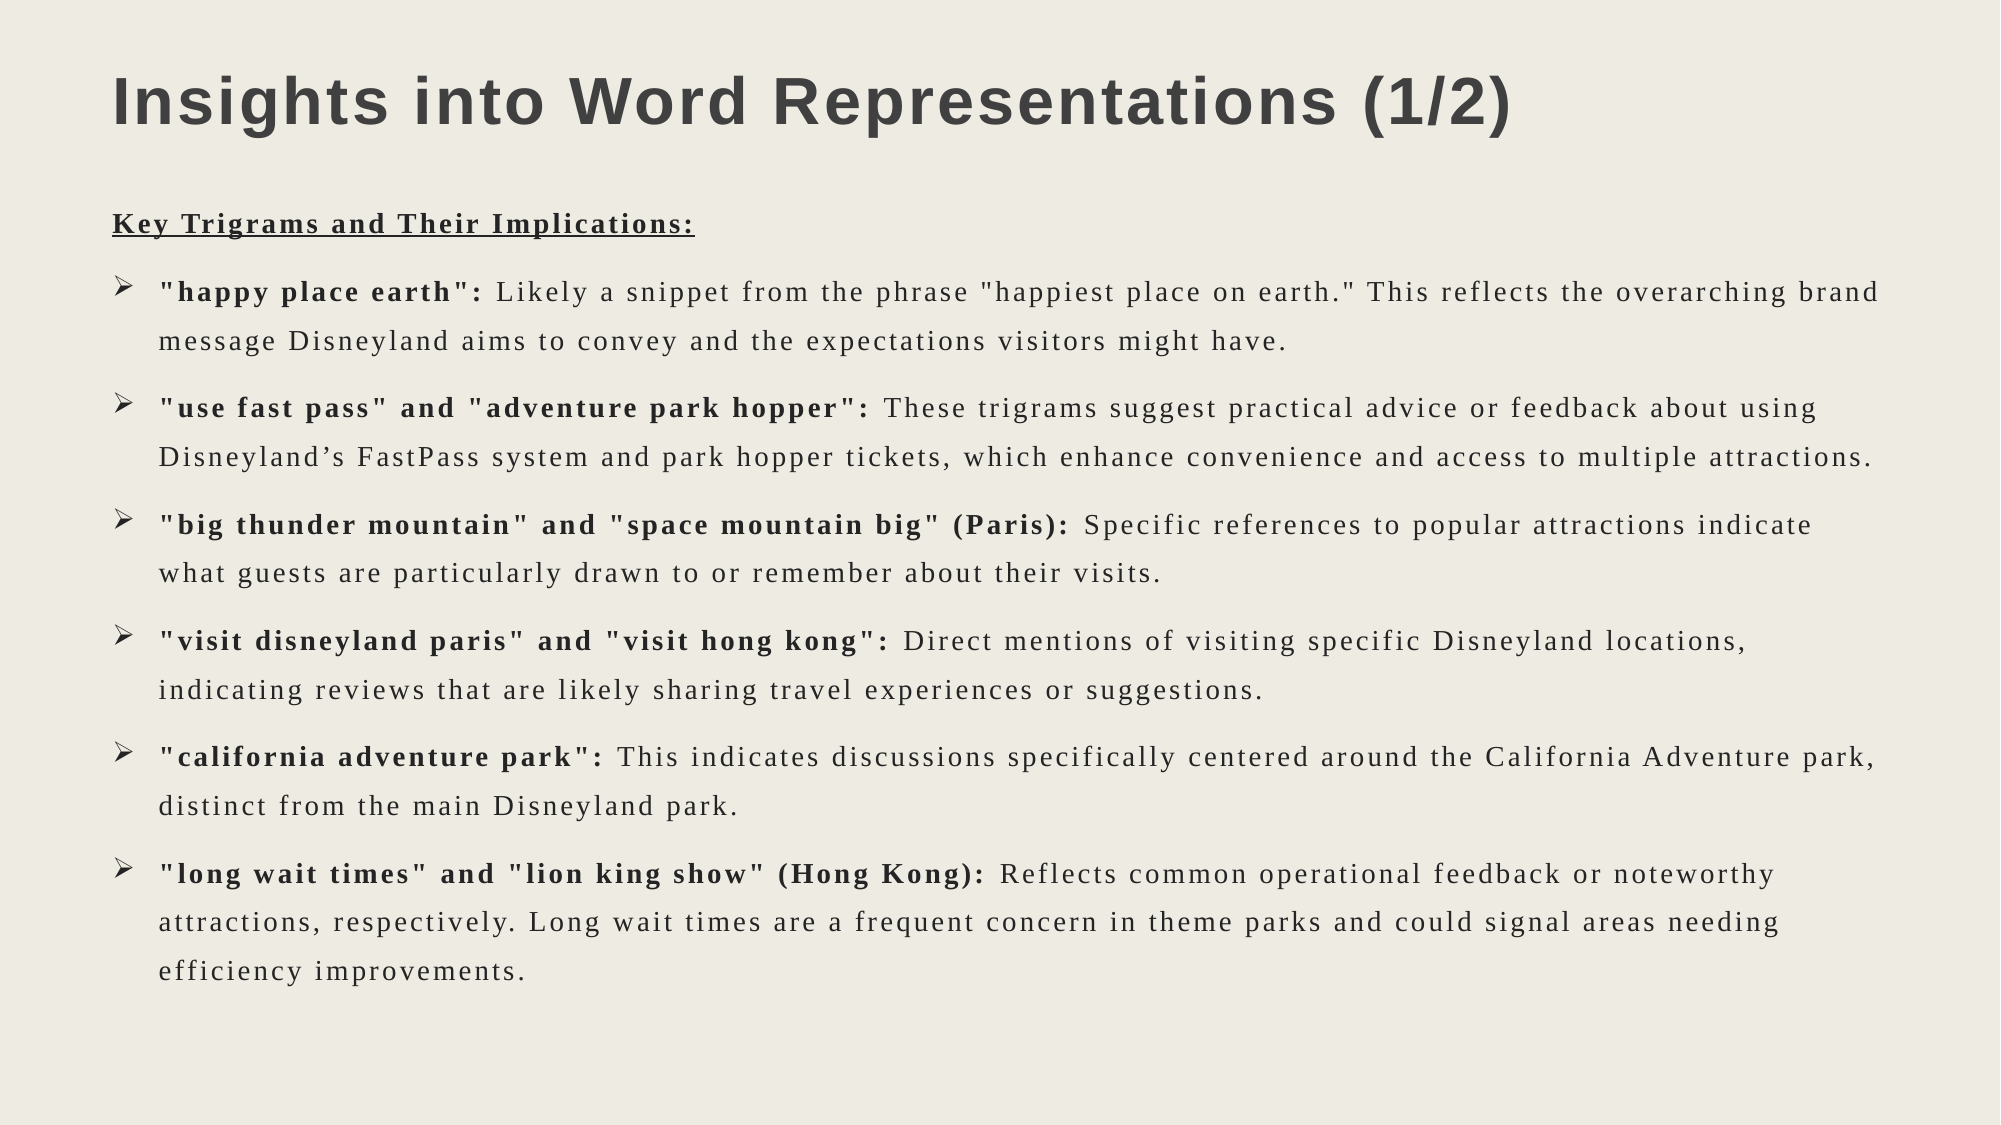

Insights into Word Representations (1/2)
Key Trigrams and Their Implications:
"happy place earth": Likely a snippet from the phrase "happiest place on earth." This reflects the overarching brand message Disneyland aims to convey and the expectations visitors might have.
"use fast pass" and "adventure park hopper": These trigrams suggest practical advice or feedback about using Disneyland’s FastPass system and park hopper tickets, which enhance convenience and access to multiple attractions.
"big thunder mountain" and "space mountain big" (Paris): Specific references to popular attractions indicate what guests are particularly drawn to or remember about their visits.
"visit disneyland paris" and "visit hong kong": Direct mentions of visiting specific Disneyland locations, indicating reviews that are likely sharing travel experiences or suggestions.
"california adventure park": This indicates discussions specifically centered around the California Adventure park, distinct from the main Disneyland park.
"long wait times" and "lion king show" (Hong Kong): Reflects common operational feedback or noteworthy attractions, respectively. Long wait times are a frequent concern in theme parks and could signal areas needing efficiency improvements.